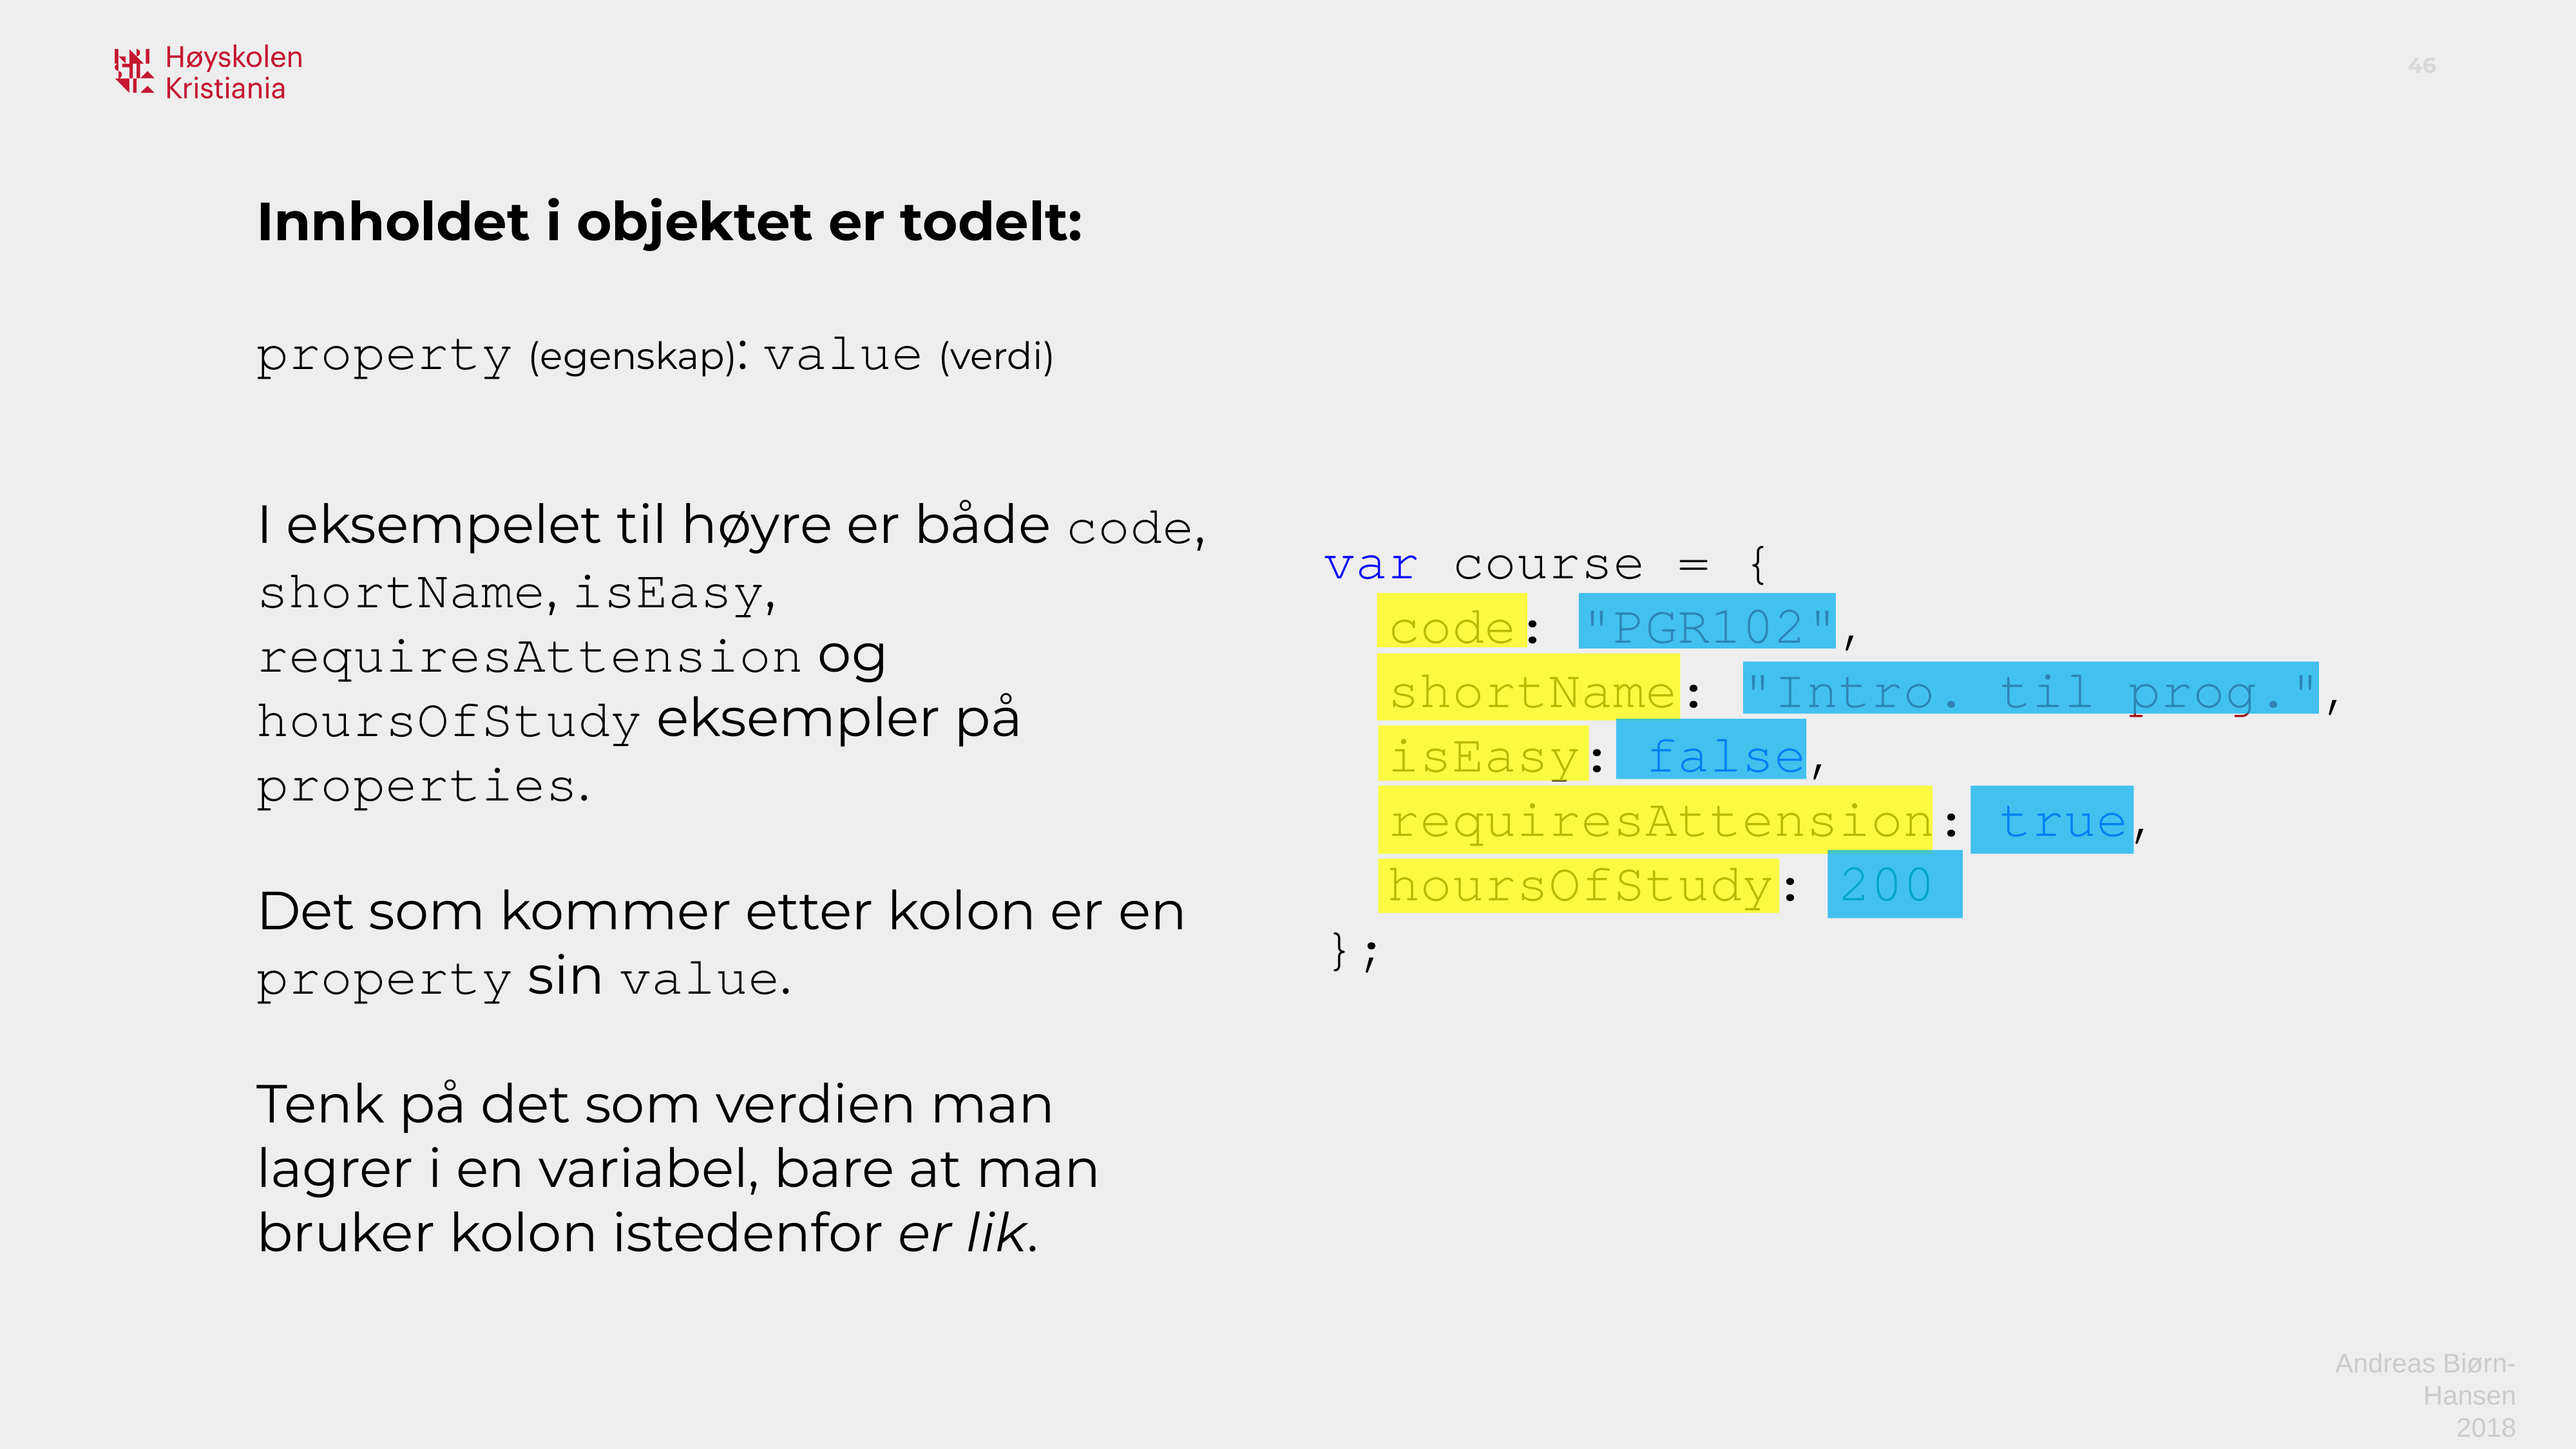

Innholdet i objektet er todelt:

property (egenskap): value (verdi)

I eksempelet til høyre er både code, shortName, isEasy, requiresAttension og hoursOfStudy eksempler på properties.

Det som kommer etter kolon er en property sin value.

Tenk på det som verdien man lagrer i en variabel, bare at man bruker kolon istedenfor er lik.
var course = {
  code: "PGR102",
  shortName: "Intro. til prog.",
  isEasy: false,
  requiresAttension: true,
  hoursOfStudy: 200
};